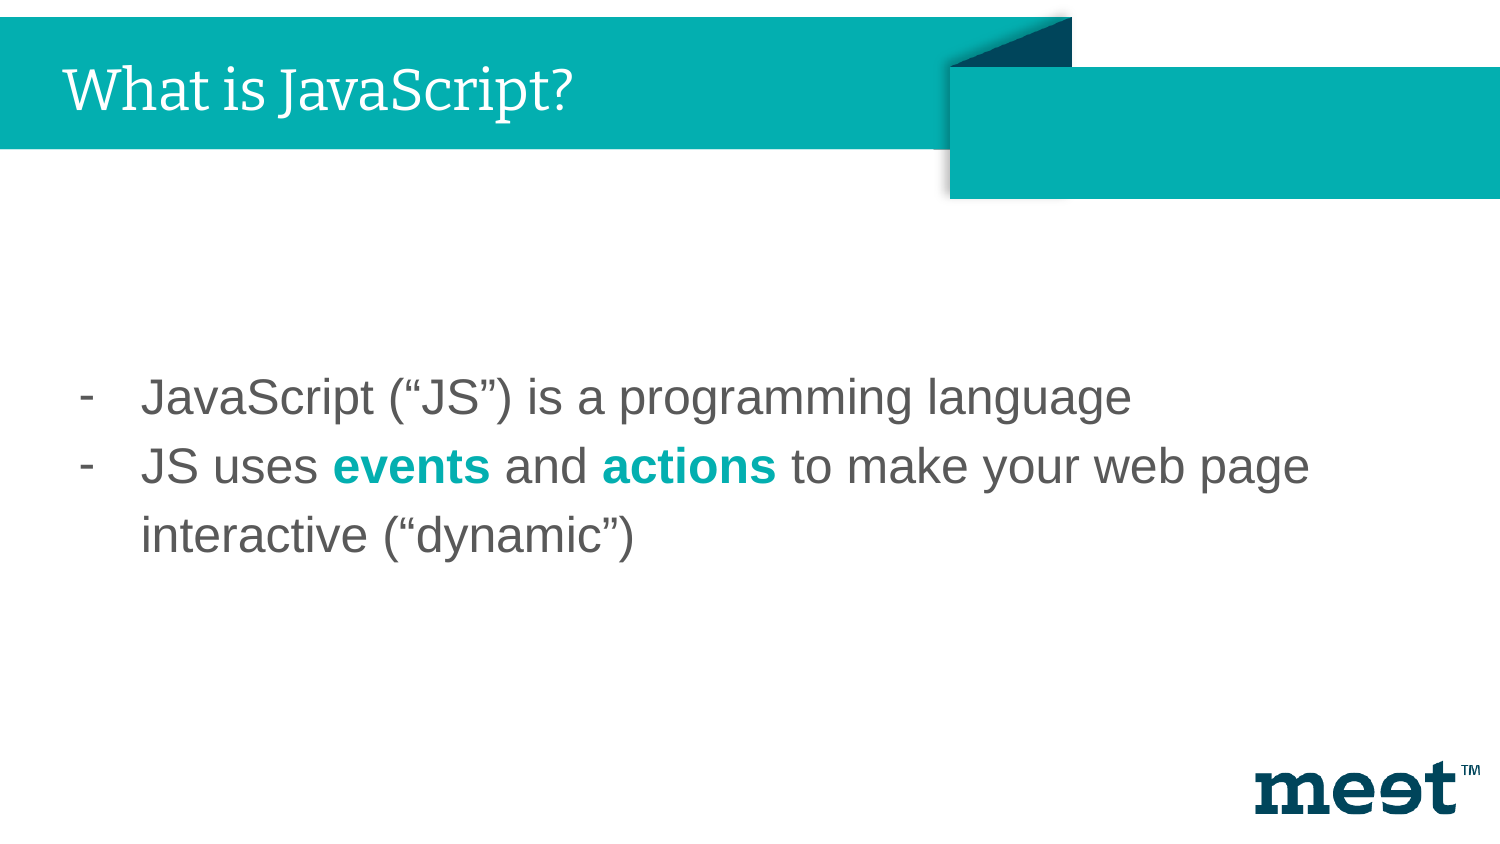

What is JavaScript?
JavaScript (“JS”) is a programming language
JS uses events and actions to make your web page interactive (“dynamic”)